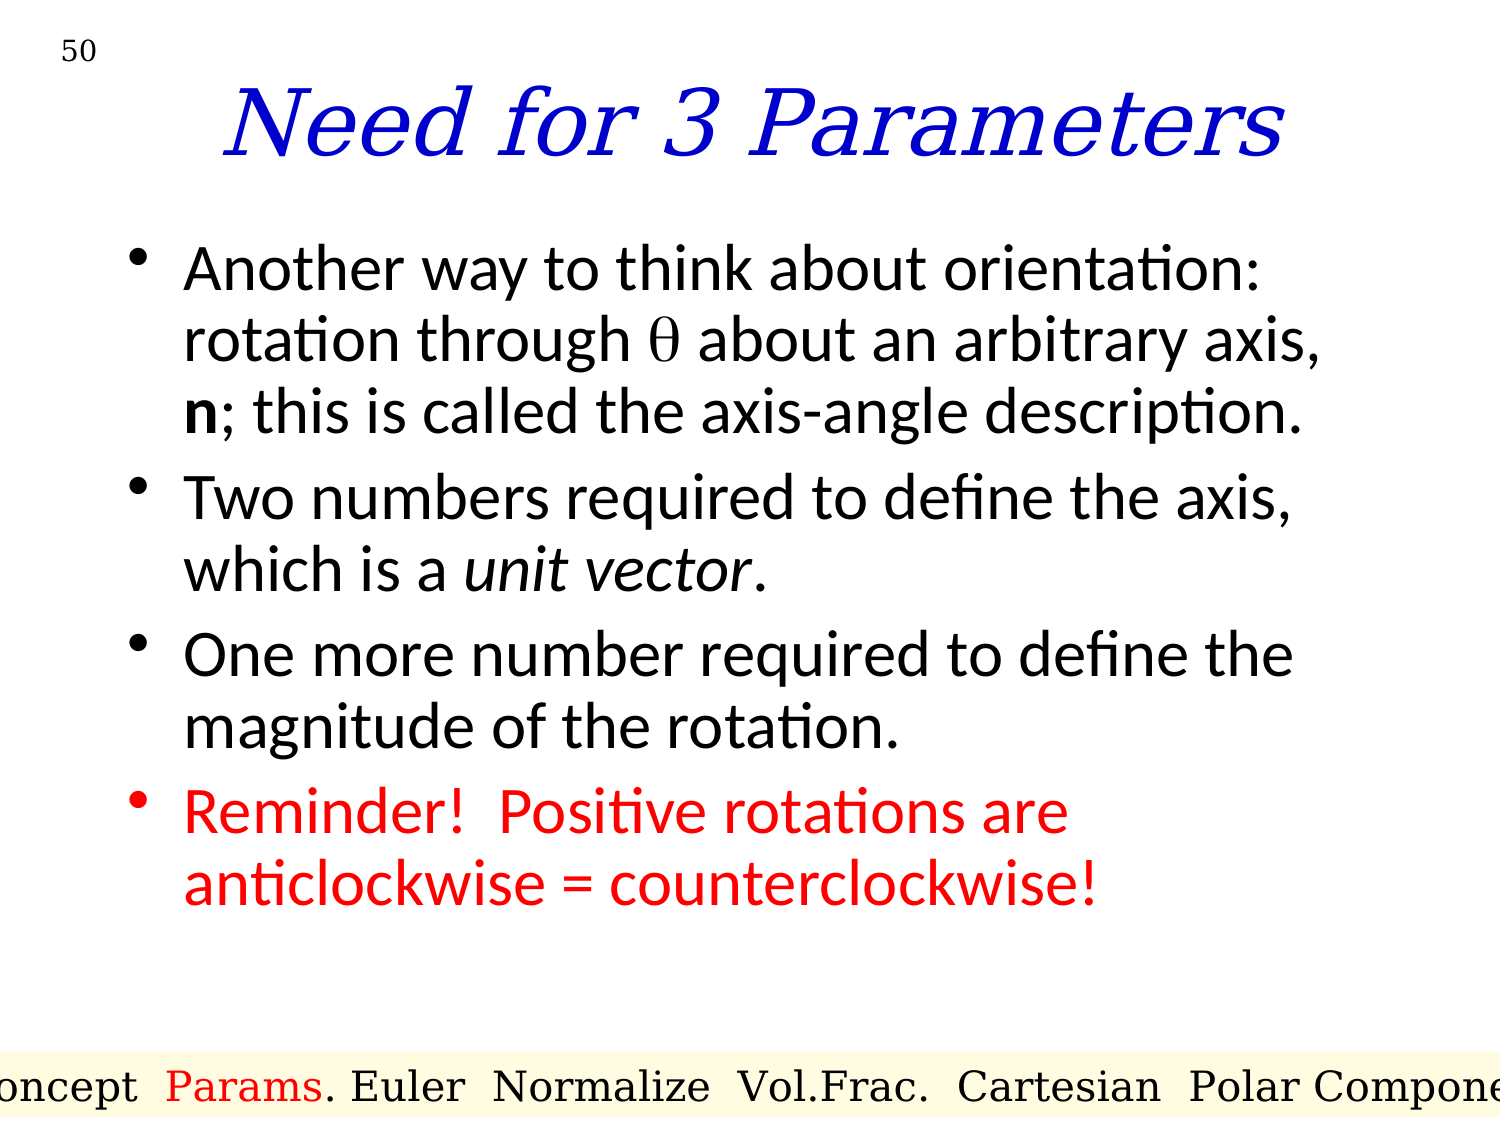

50
# Need for 3 Parameters
Another way to think about orientation: rotation through θ about an arbitrary axis, n; this is called the axis-angle description.
Two numbers required to define the axis, which is a unit vector.
One more number required to define the magnitude of the rotation.
Reminder!  Positive rotations are anticlockwise = counterclockwise!
Concept  Params. Euler  Normalize  Vol.Frac.  Cartesian  Polar Components